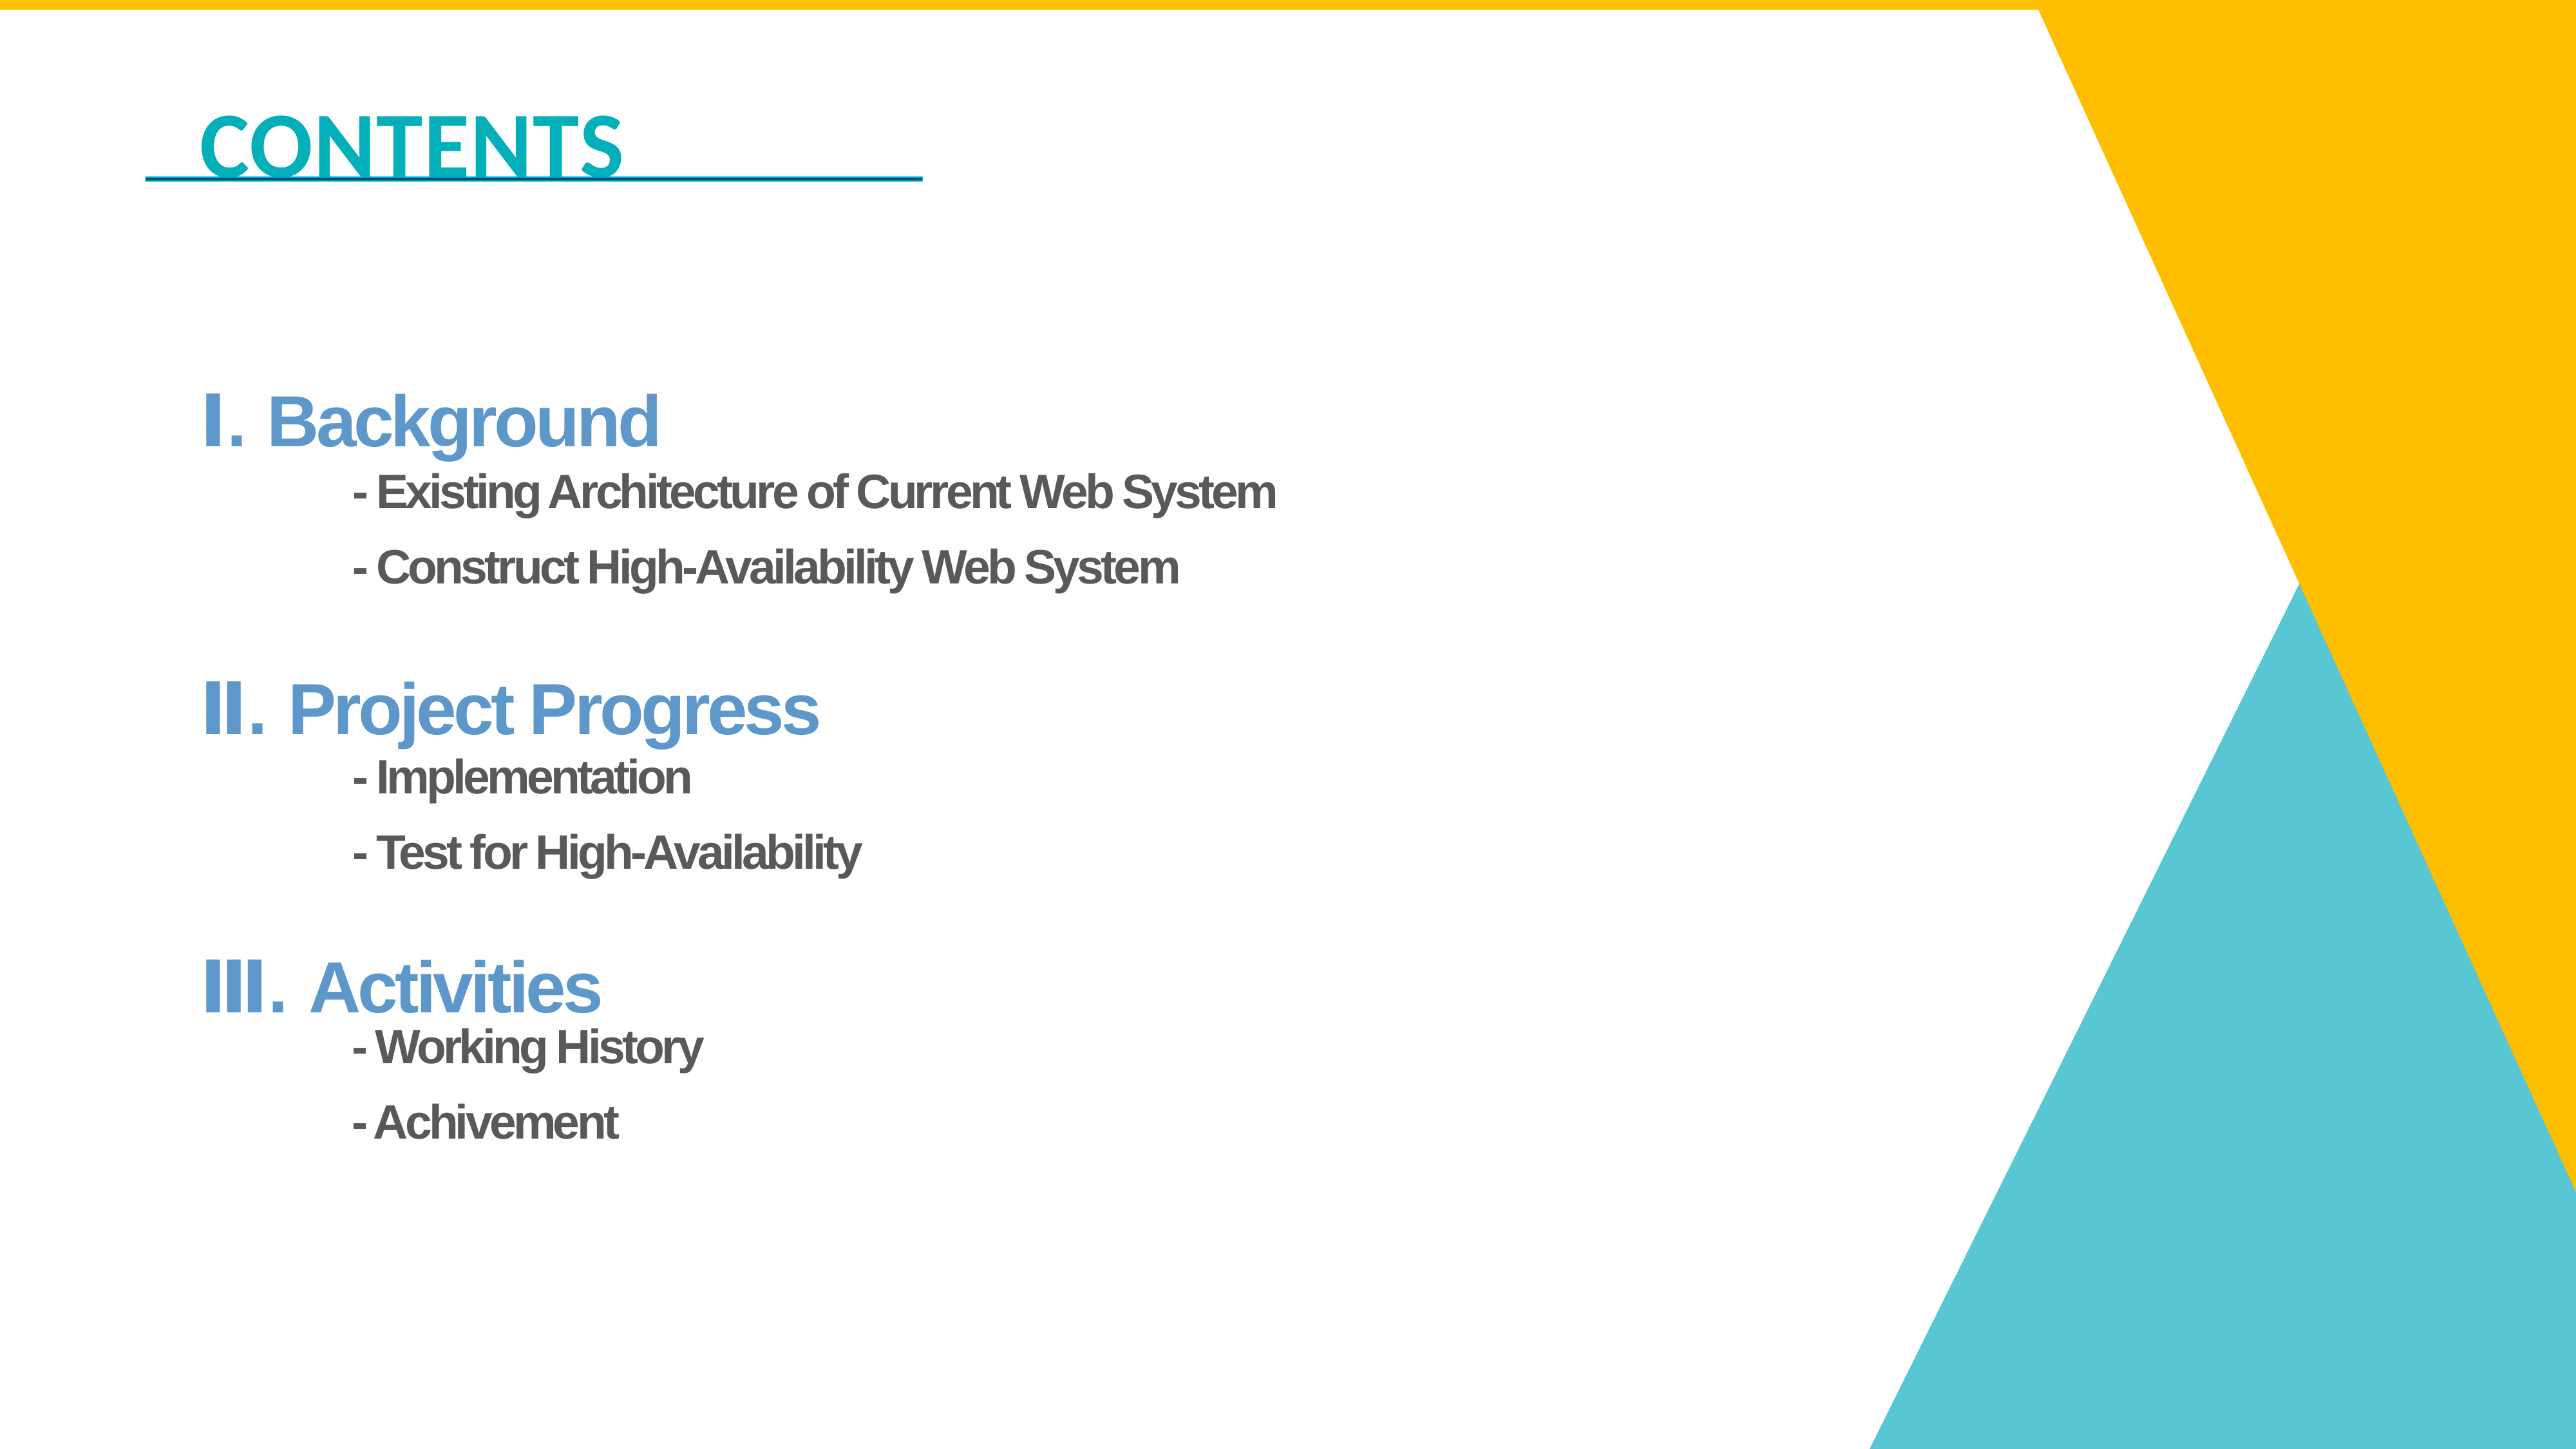

CONTENTS

Ⅰ. Background

- Existing Architecture of Current Web System
- Construct High-Availability Web System
Ⅱ. Project Progress
- Implementation
- Test for High-Availability
Ⅲ. Activities
- Working History
- Achivement